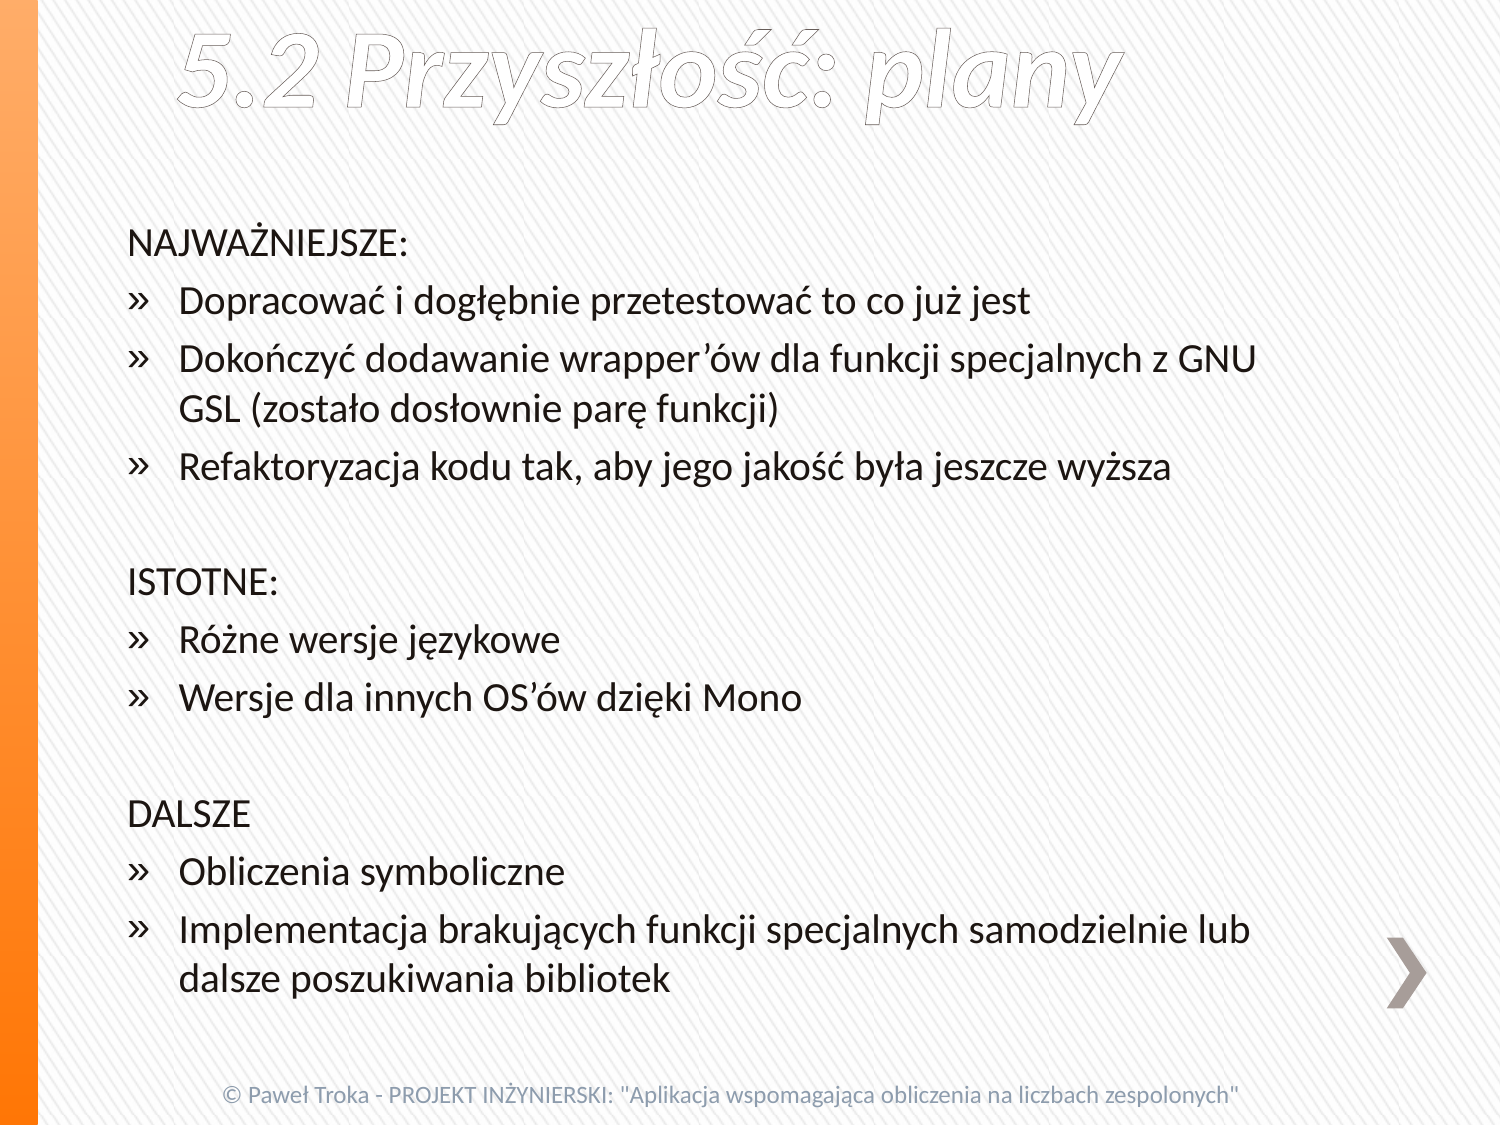

# 5.2 Przyszłość: plany
NAJWAŻNIEJSZE:
Dopracować i dogłębnie przetestować to co już jest
Dokończyć dodawanie wrapper’ów dla funkcji specjalnych z GNU GSL (zostało dosłownie parę funkcji)
Refaktoryzacja kodu tak, aby jego jakość była jeszcze wyższa

ISTOTNE:
Różne wersje językowe
Wersje dla innych OS’ów dzięki Mono

DALSZE
Obliczenia symboliczne
Implementacja brakujących funkcji specjalnych samodzielnie lub dalsze poszukiwania bibliotek
© Paweł Troka - PROJEKT INŻYNIERSKI: "Aplikacja wspomagająca obliczenia na liczbach zespolonych"